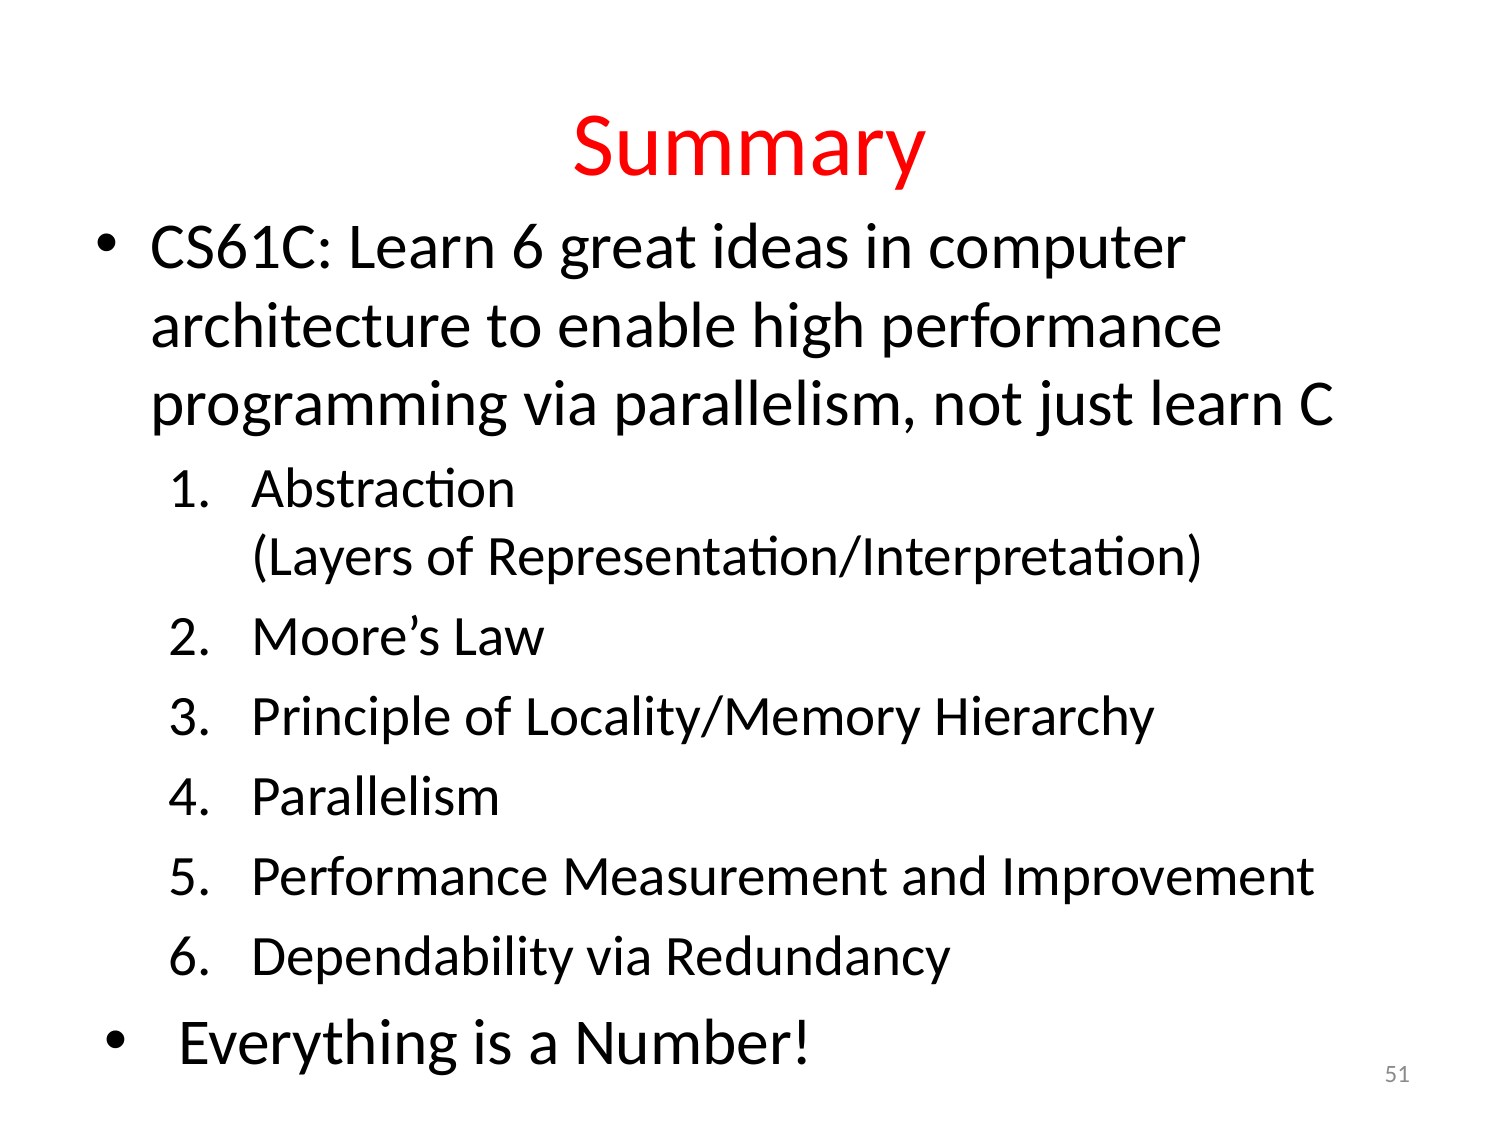

# Summary
CS61C: Learn 6 great ideas in computer architecture to enable high performance programming via parallelism, not just learn C
Abstraction
(Layers of Representation/Interpretation)
Moore’s Law
Principle of Locality/Memory Hierarchy
Parallelism
Performance Measurement and Improvement
Dependability via Redundancy
Everything is a Number!

51